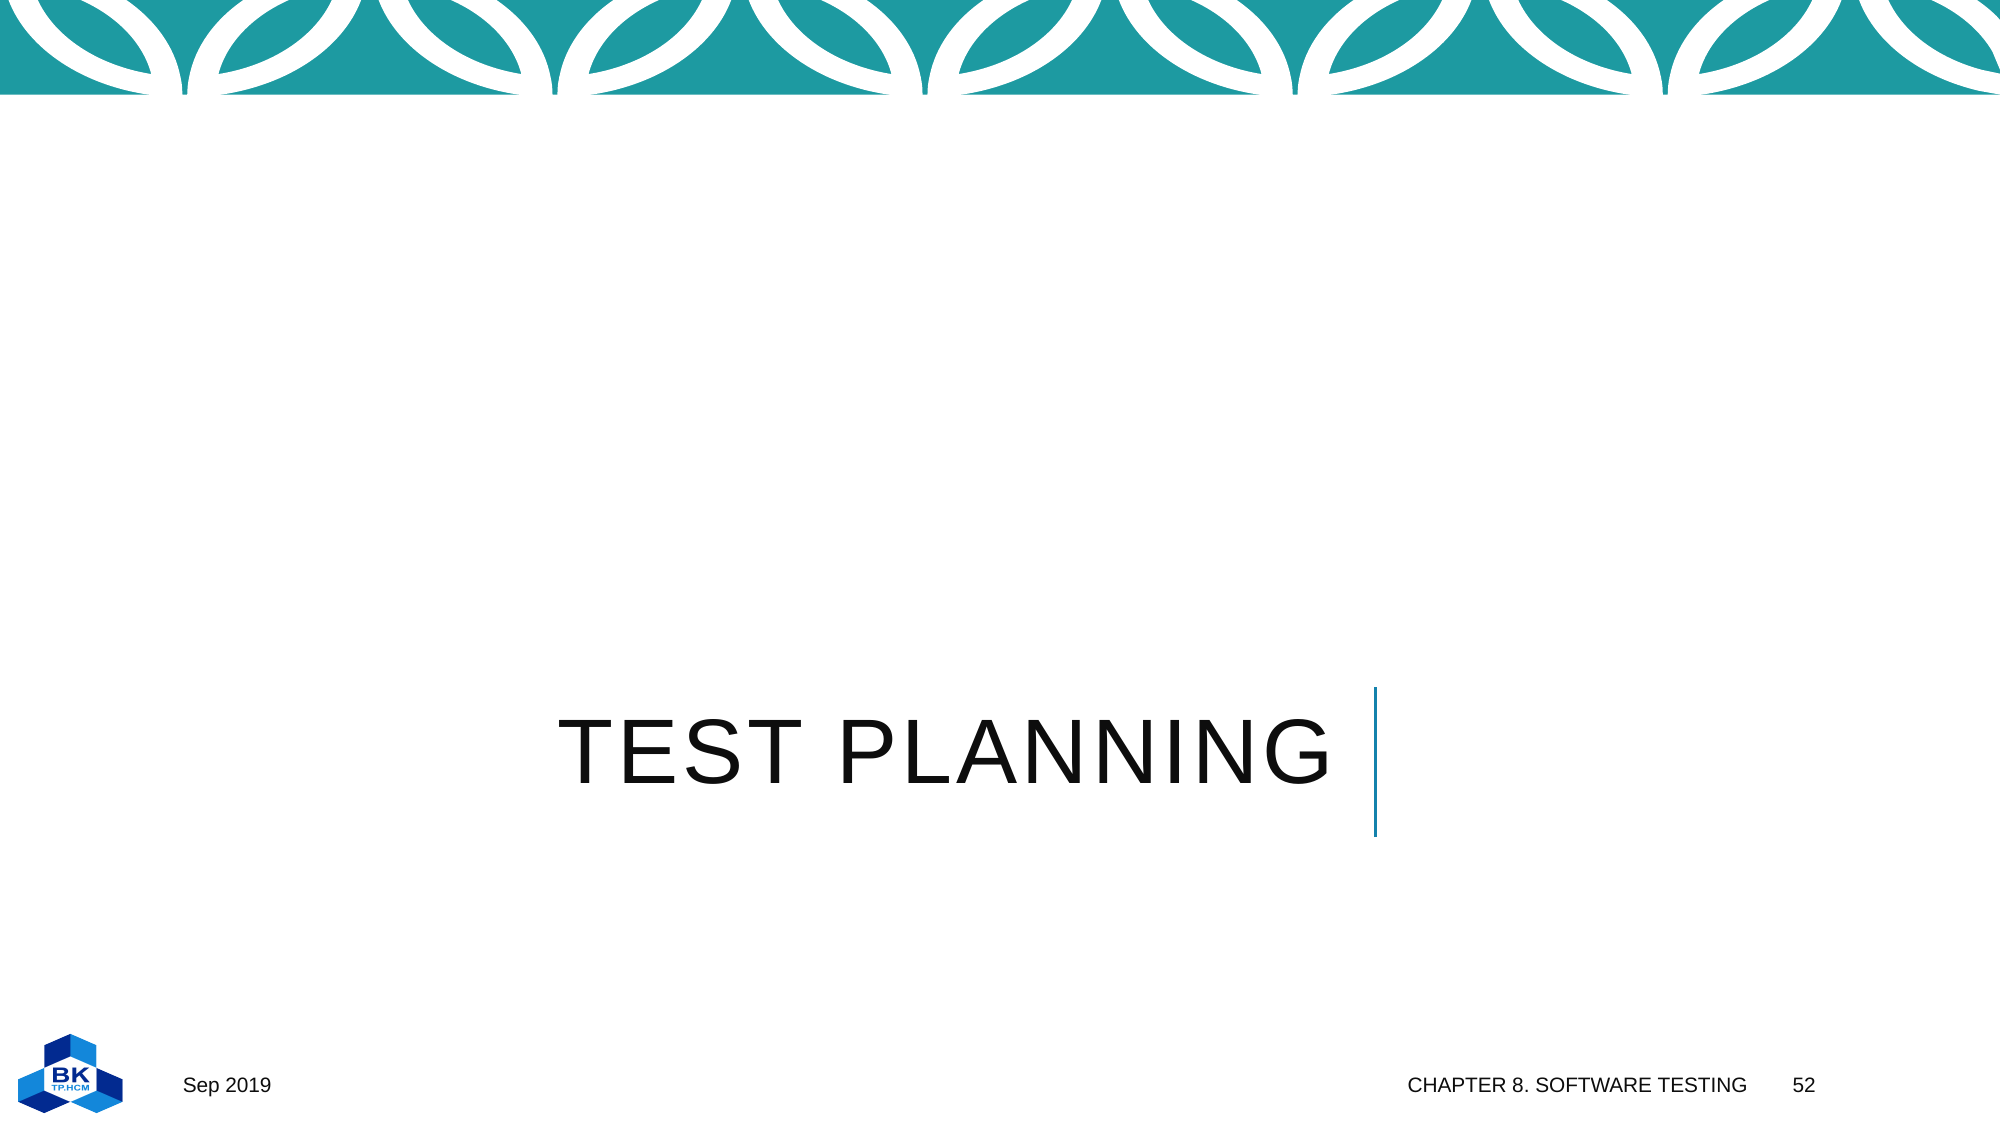

# Test planning

Sep 2019
Chapter 8. Software testing
52